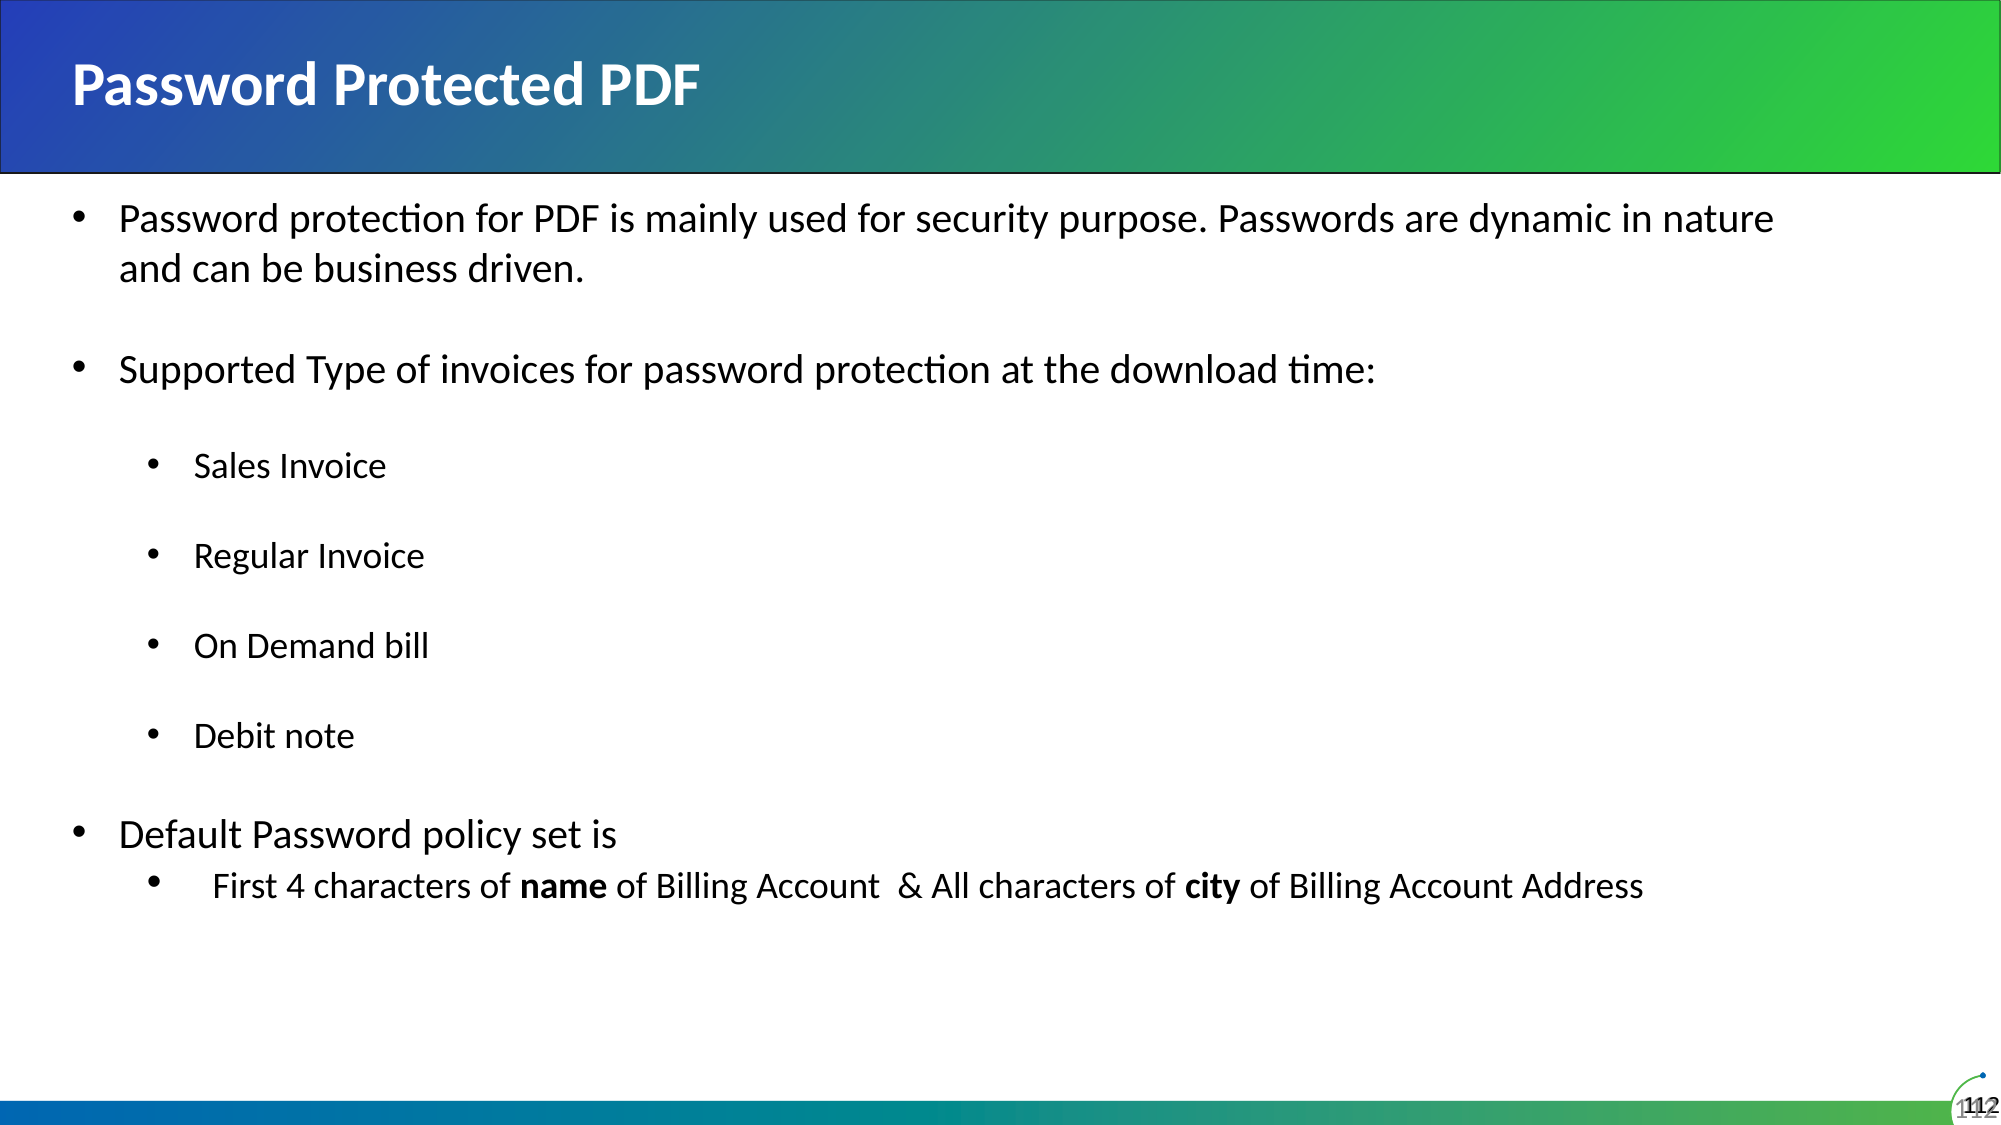

# Password Protected PDF
Password protection for PDF is mainly used for security purpose. Passwords are dynamic in nature and can be business driven.

Supported Type of invoices for password protection at the download time:

Sales Invoice

Regular Invoice

On Demand bill

Debit note

Default Password policy set is
 First 4 characters of name of Billing Account  & All characters of city of Billing Account Address
112